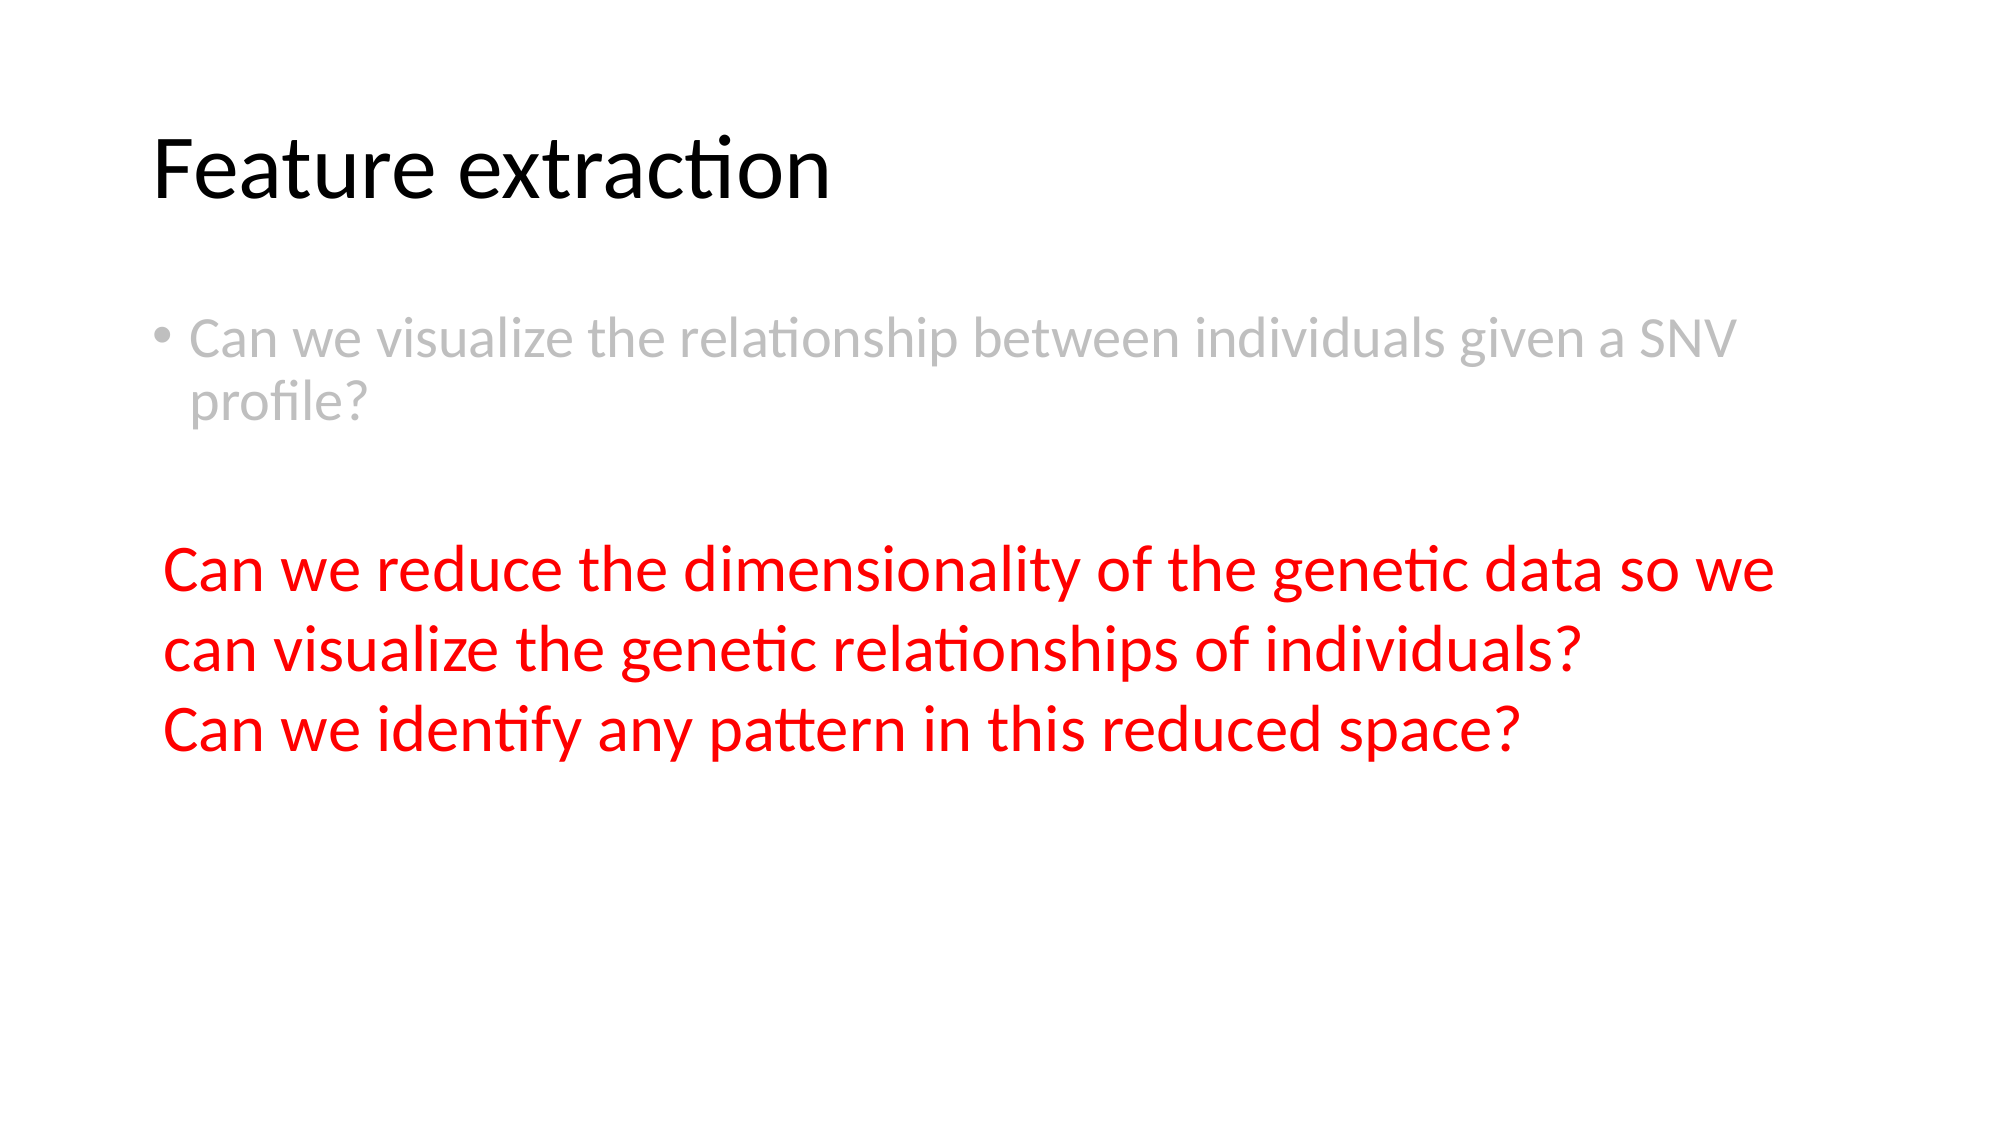

# Feature extraction
Can we visualize the relationship between individuals given a SNV profile?
Can we reduce the dimensionality of the genetic data so we can visualize the genetic relationships of individuals?
Can we identify any pattern in this reduced space?